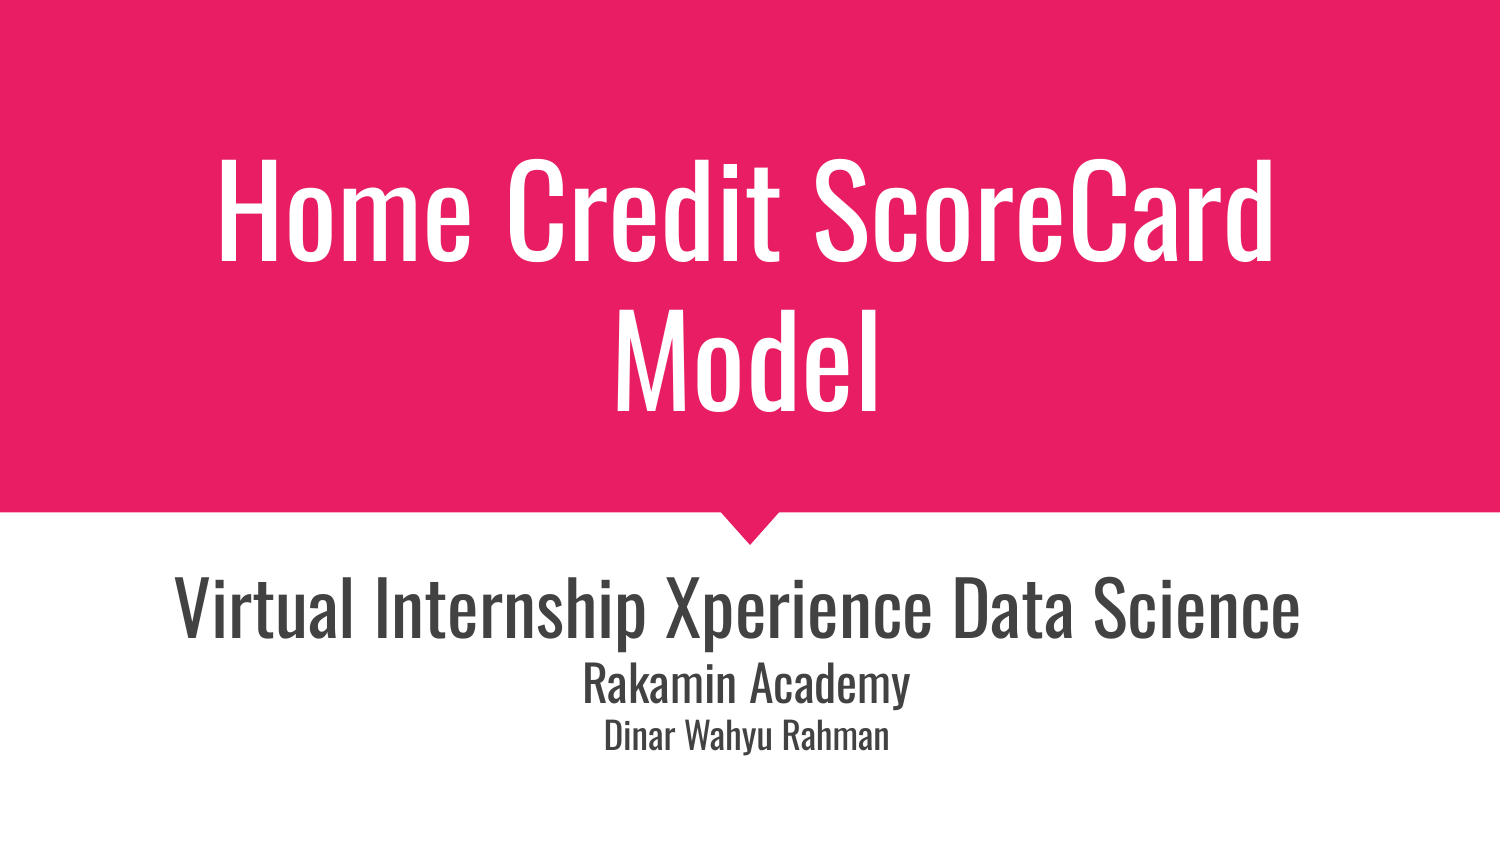

# Home Credit ScoreCard Model
Virtual Internship Xperience Data Science
Rakamin Academy
Dinar Wahyu Rahman